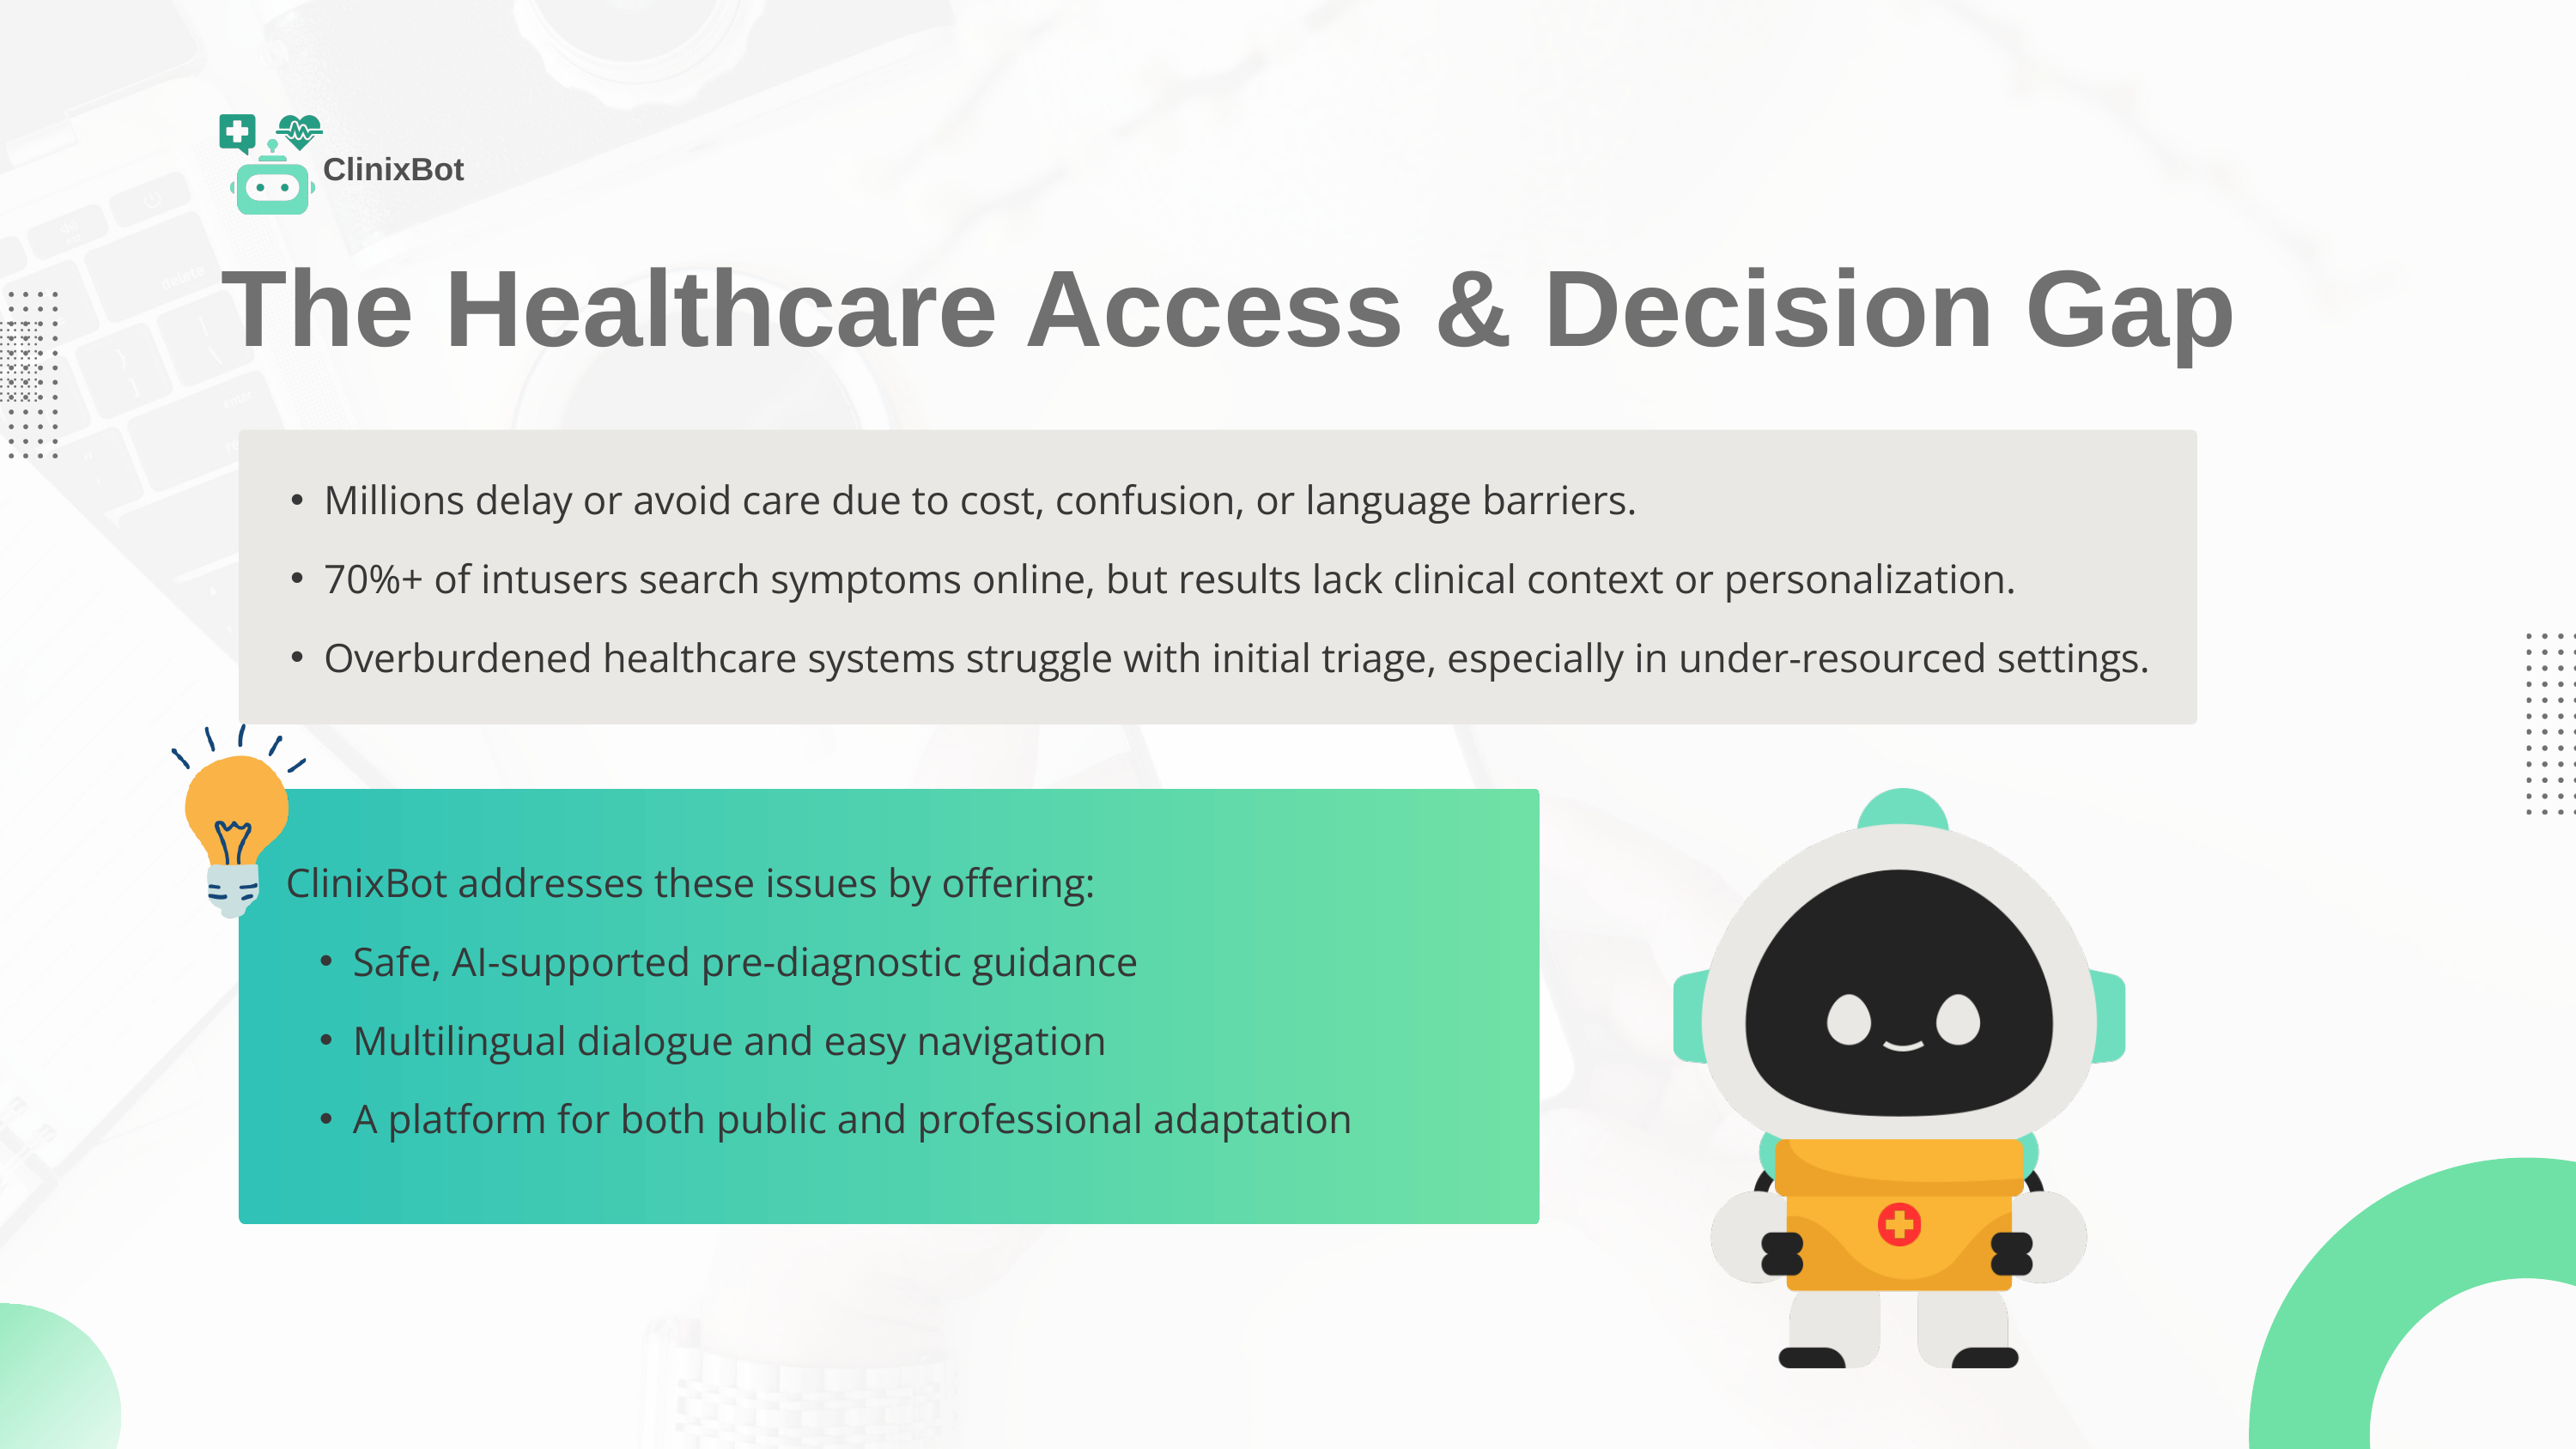

ClinixBot
The Healthcare Access & Decision Gap

Millions delay or avoid care due to cost, confusion, or language barriers.
70%+ of intusers search symptoms online, but results lack clinical context or personalization.
Overburdened healthcare systems struggle with initial triage, especially in under-resourced settings.

ClinixBot addresses these issues by offering:
Safe, AI-supported pre-diagnostic guidance
Multilingual dialogue and easy navigation
A platform for both public and professional adaptation